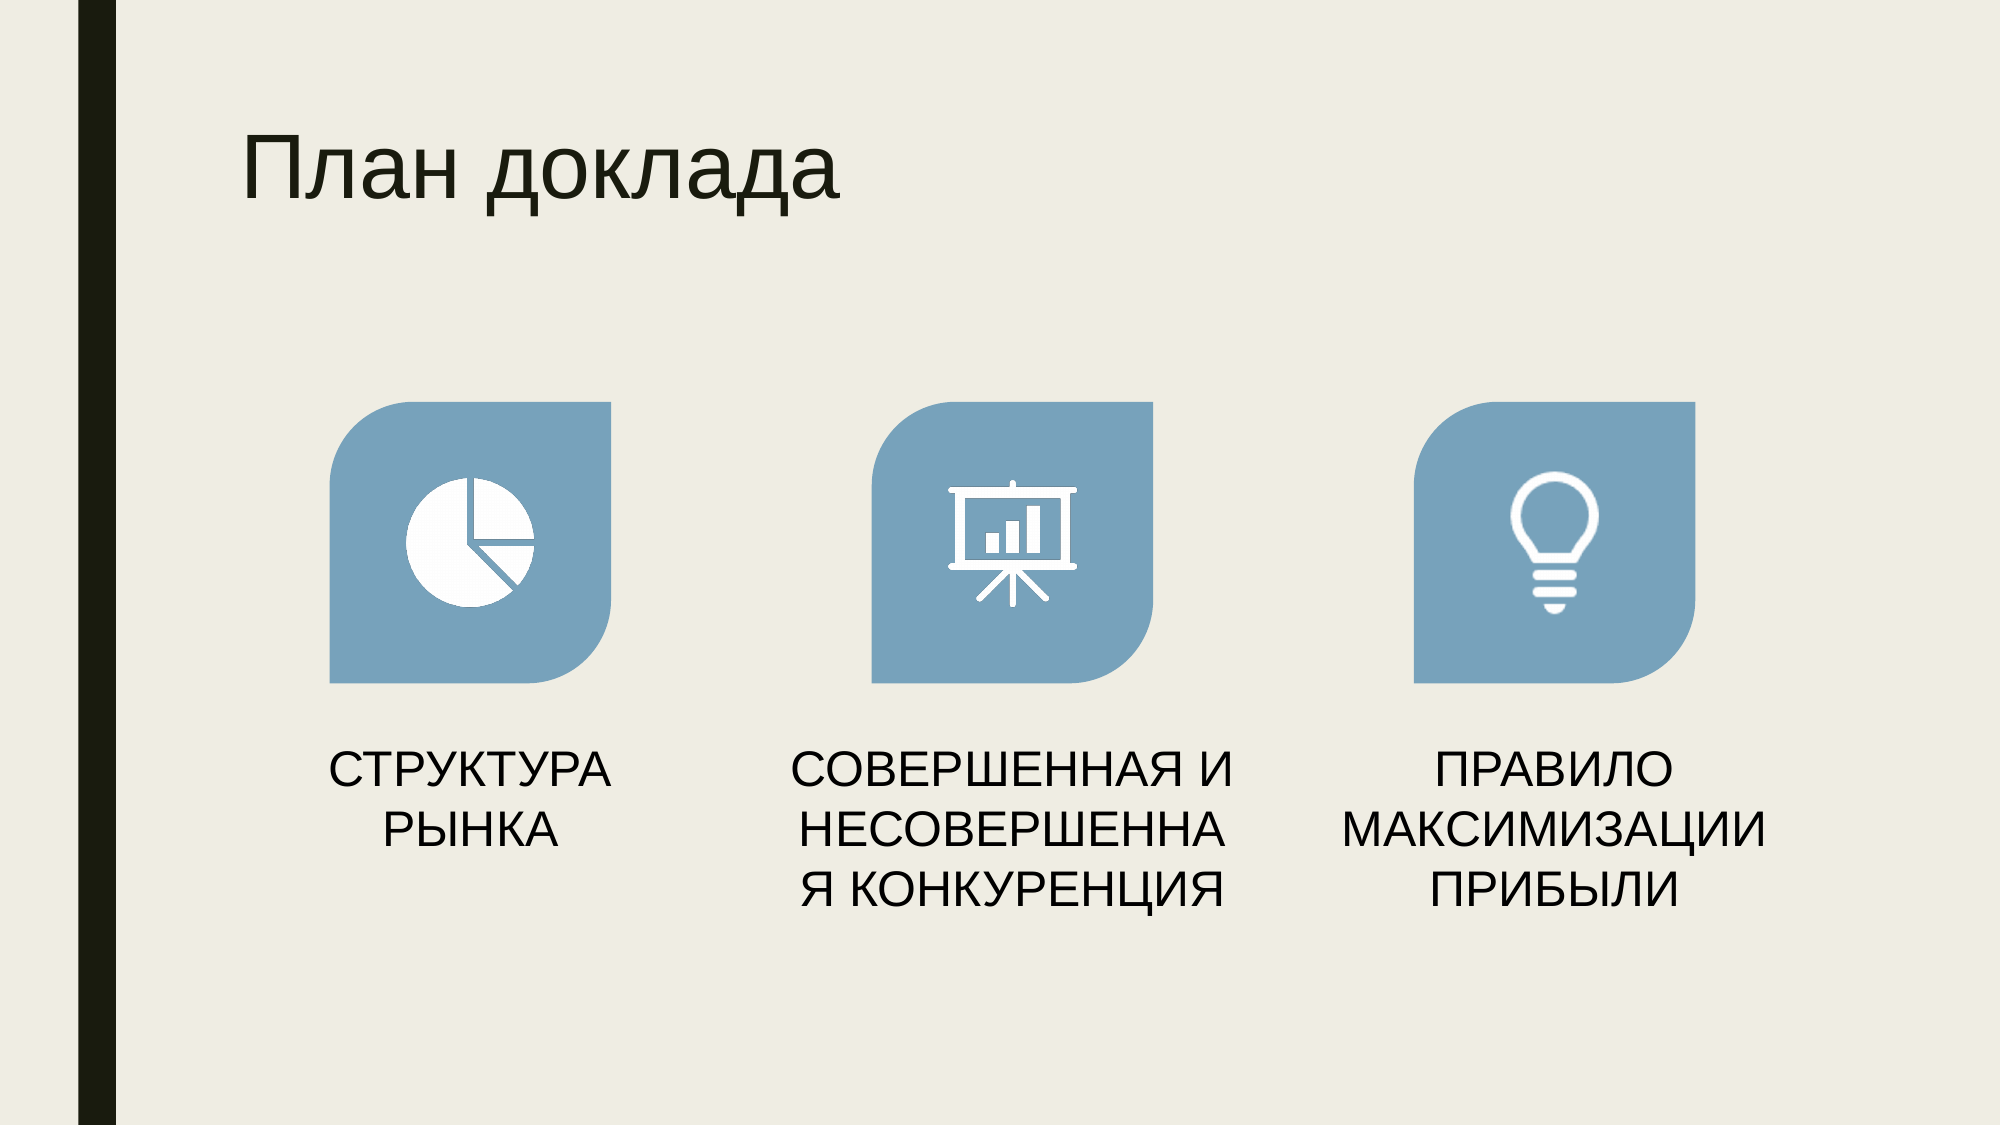

# План доклада
Структура рынка
Совершенная и несовершенная конкуренция
Правило максимизации прибыли